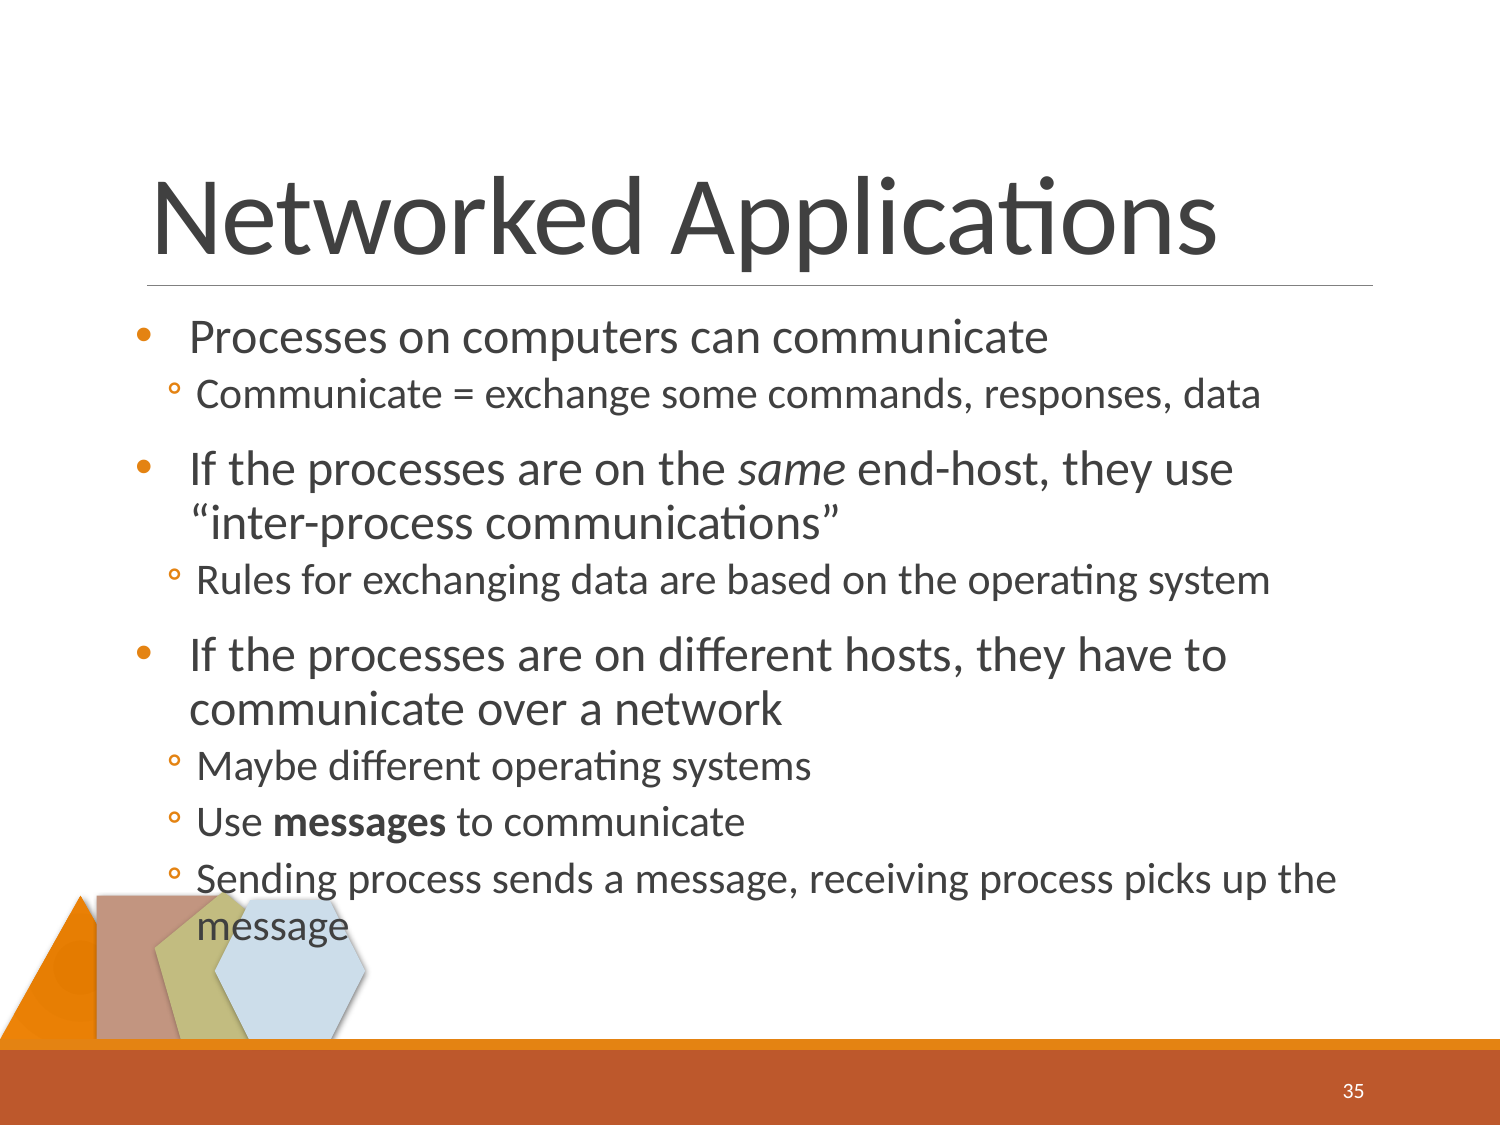

# Networked Applications
Processes on computers can communicate
Communicate = exchange some commands, responses, data
If the processes are on the same end-host, they use “inter-process communications”
Rules for exchanging data are based on the operating system
If the processes are on different hosts, they have to communicate over a network
Maybe different operating systems
Use messages to communicate
Sending process sends a message, receiving process picks up the message
35